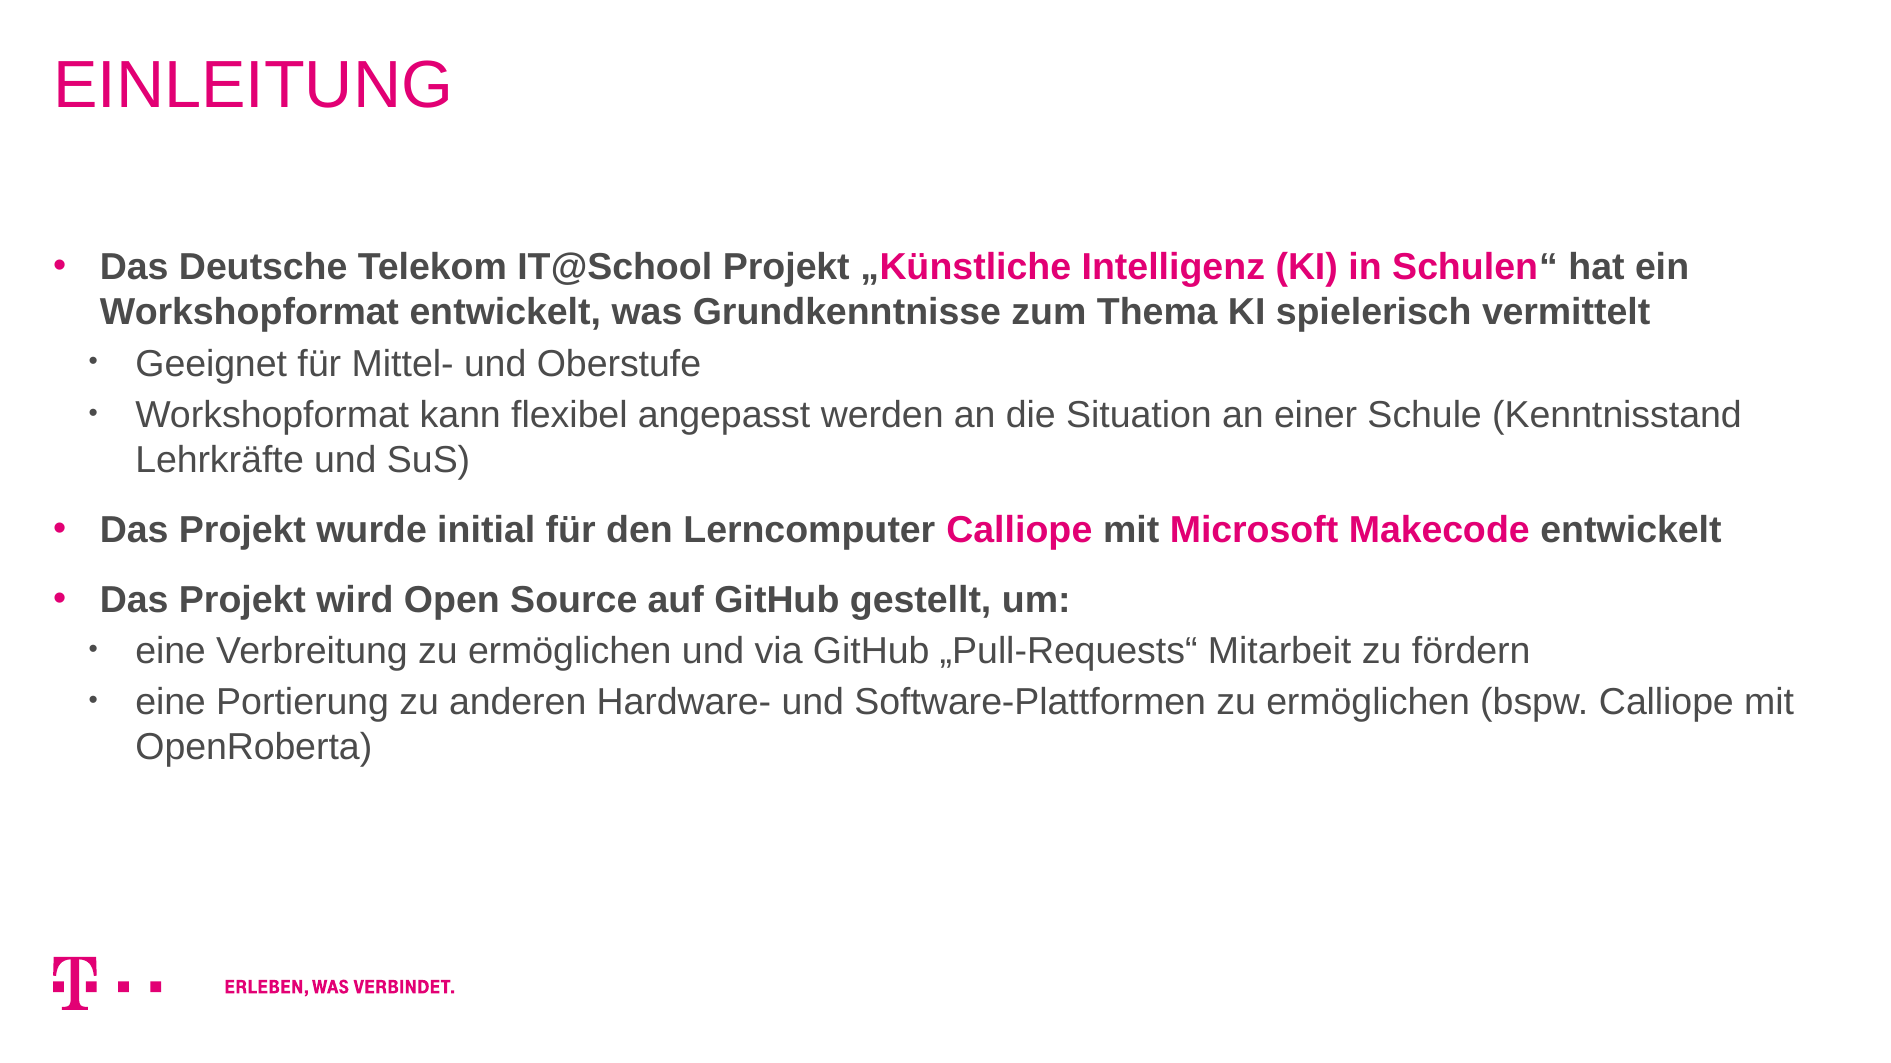

# Einleitung
Das Deutsche Telekom IT@School Projekt „Künstliche Intelligenz (KI) in Schulen“ hat ein Workshopformat entwickelt, was Grundkenntnisse zum Thema KI spielerisch vermittelt
Geeignet für Mittel- und Oberstufe
Workshopformat kann flexibel angepasst werden an die Situation an einer Schule (Kenntnisstand Lehrkräfte und SuS)
Das Projekt wurde initial für den Lerncomputer Calliope mit Microsoft Makecode entwickelt
Das Projekt wird Open Source auf GitHub gestellt, um:
eine Verbreitung zu ermöglichen und via GitHub „Pull-Requests“ Mitarbeit zu fördern
eine Portierung zu anderen Hardware- und Software-Plattformen zu ermöglichen (bspw. Calliope mit OpenRoberta)